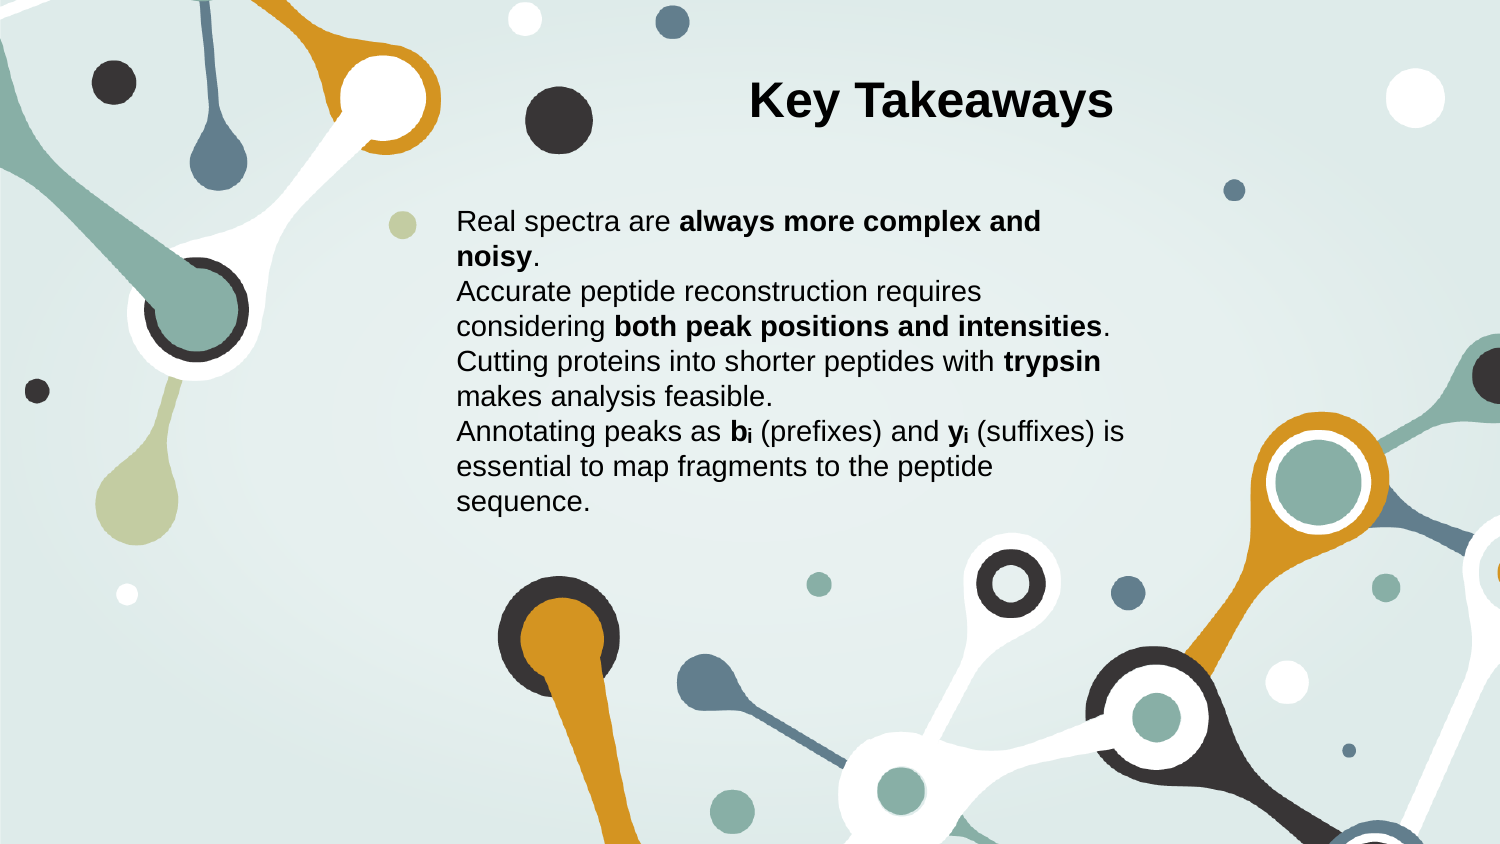

Key Takeaways

Real spectra are always more complex and noisy.
Accurate peptide reconstruction requires considering both peak positions and intensities.
Cutting proteins into shorter peptides with trypsin makes analysis feasible.
Annotating peaks as bᵢ (prefixes) and yᵢ (suffixes) is essential to map fragments to the peptide sequence.